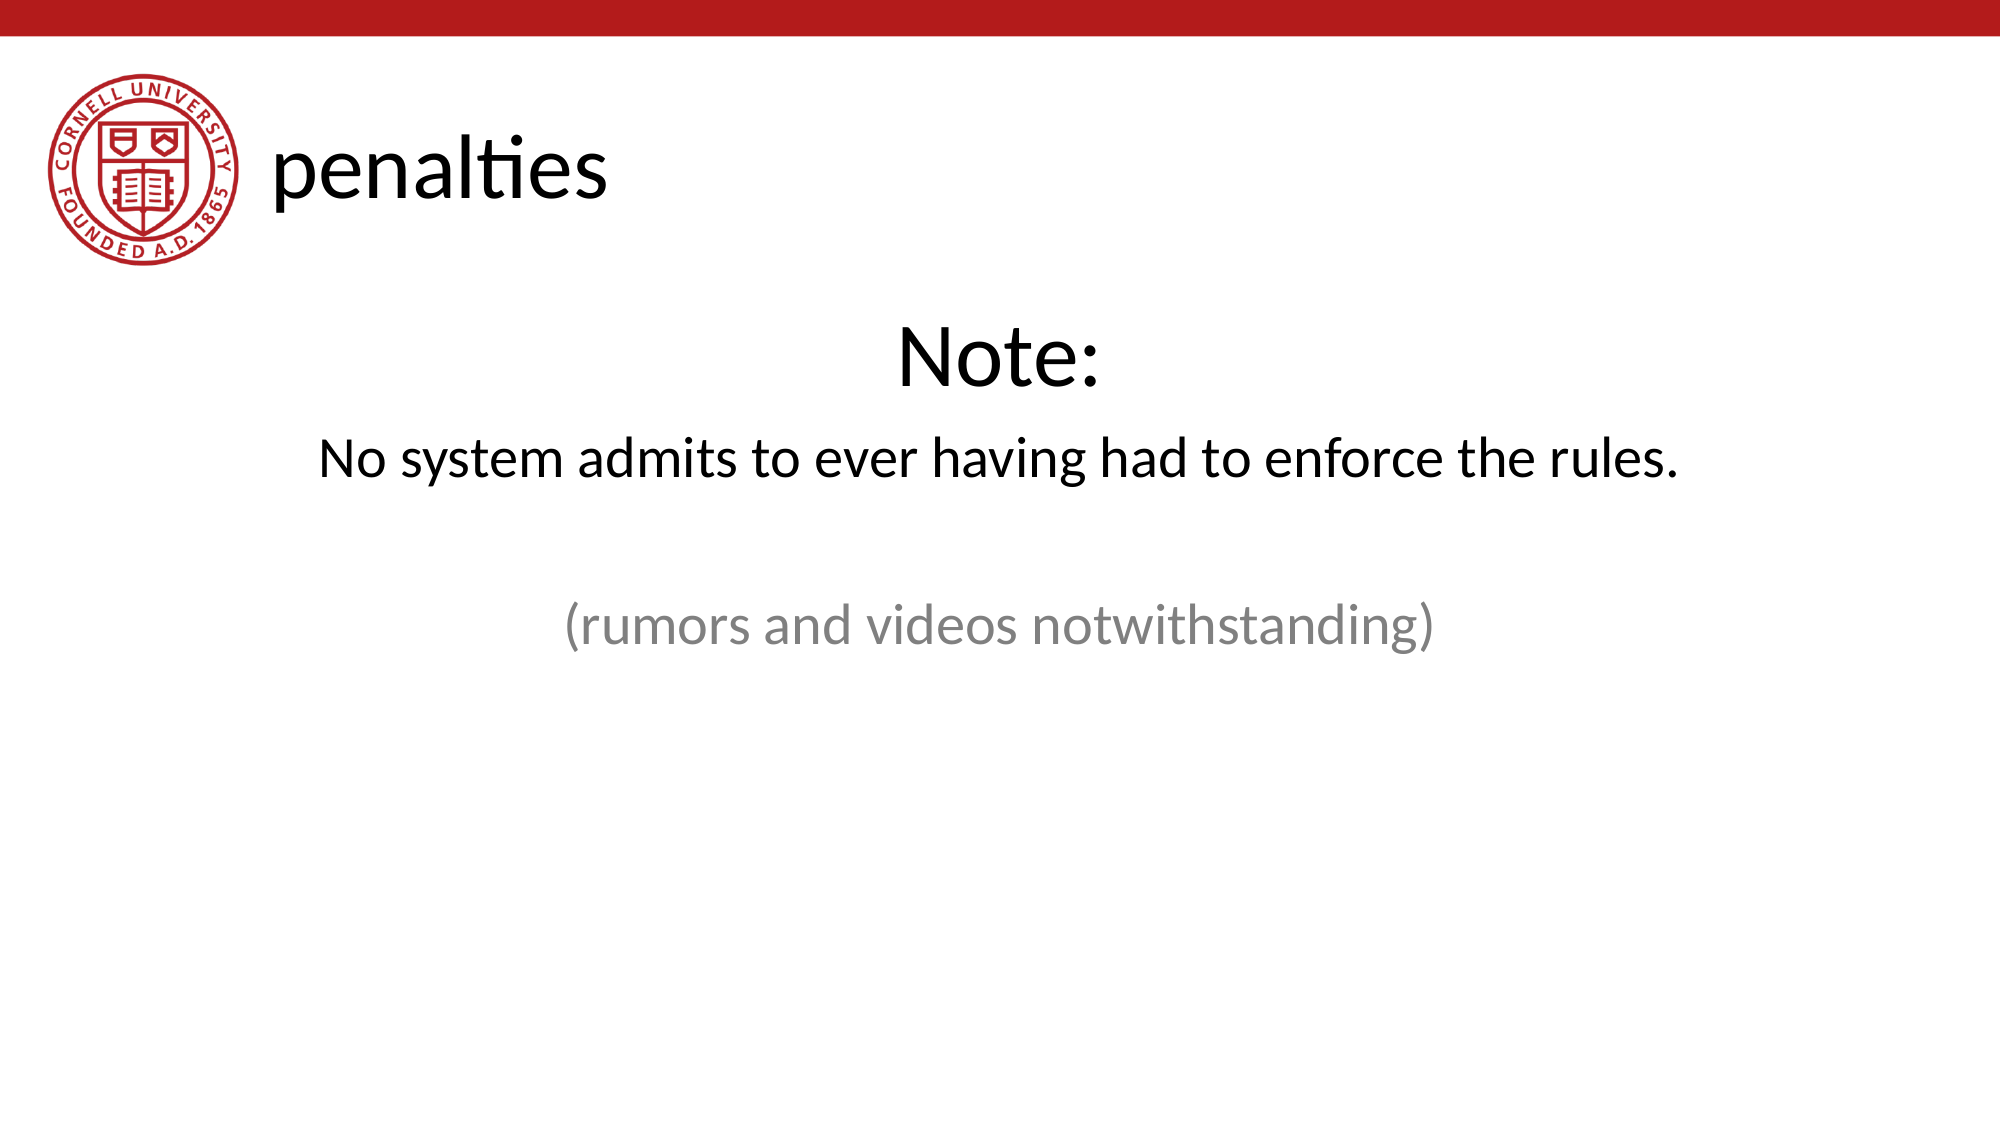

# penalties
Note:
No system admits to ever having had to enforce the rules.

(rumors and videos notwithstanding)